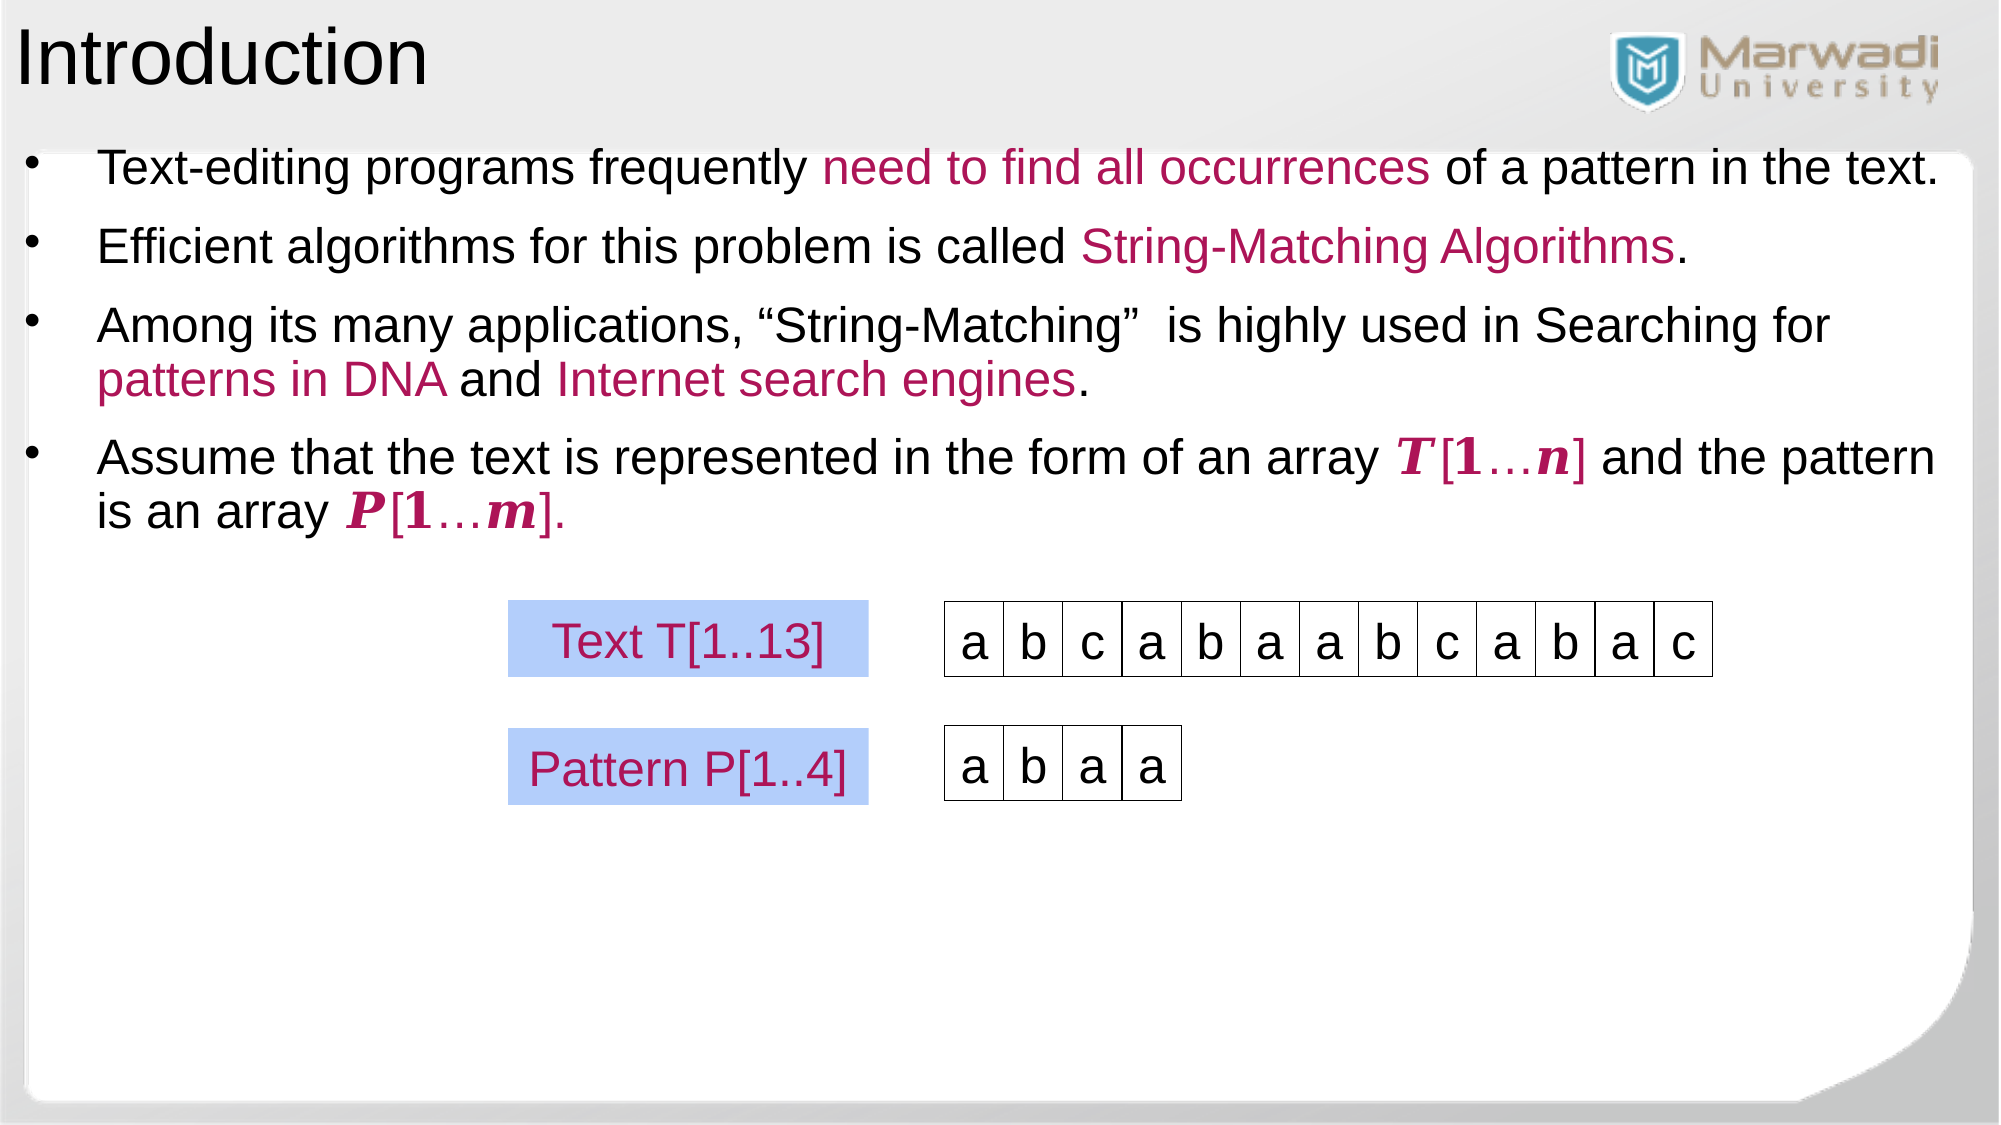

Introduction
Text-editing programs frequently need to find all occurrences of a pattern in the text.
Efficient algorithms for this problem is called String-Matching Algorithms.
Among its many applications, “String-Matching”  is highly used in Searching for patterns in DNA and Internet search engines.
Assume that the text is represented in the form of an array 𝑻[𝟏…𝒏] and the pattern is an array 𝑷[𝟏…𝒎].

Text T[1..13]
a
b
c
a
b
a
a
b
c
a
b
a
c
a
b
a
a
Pattern P[1..4]